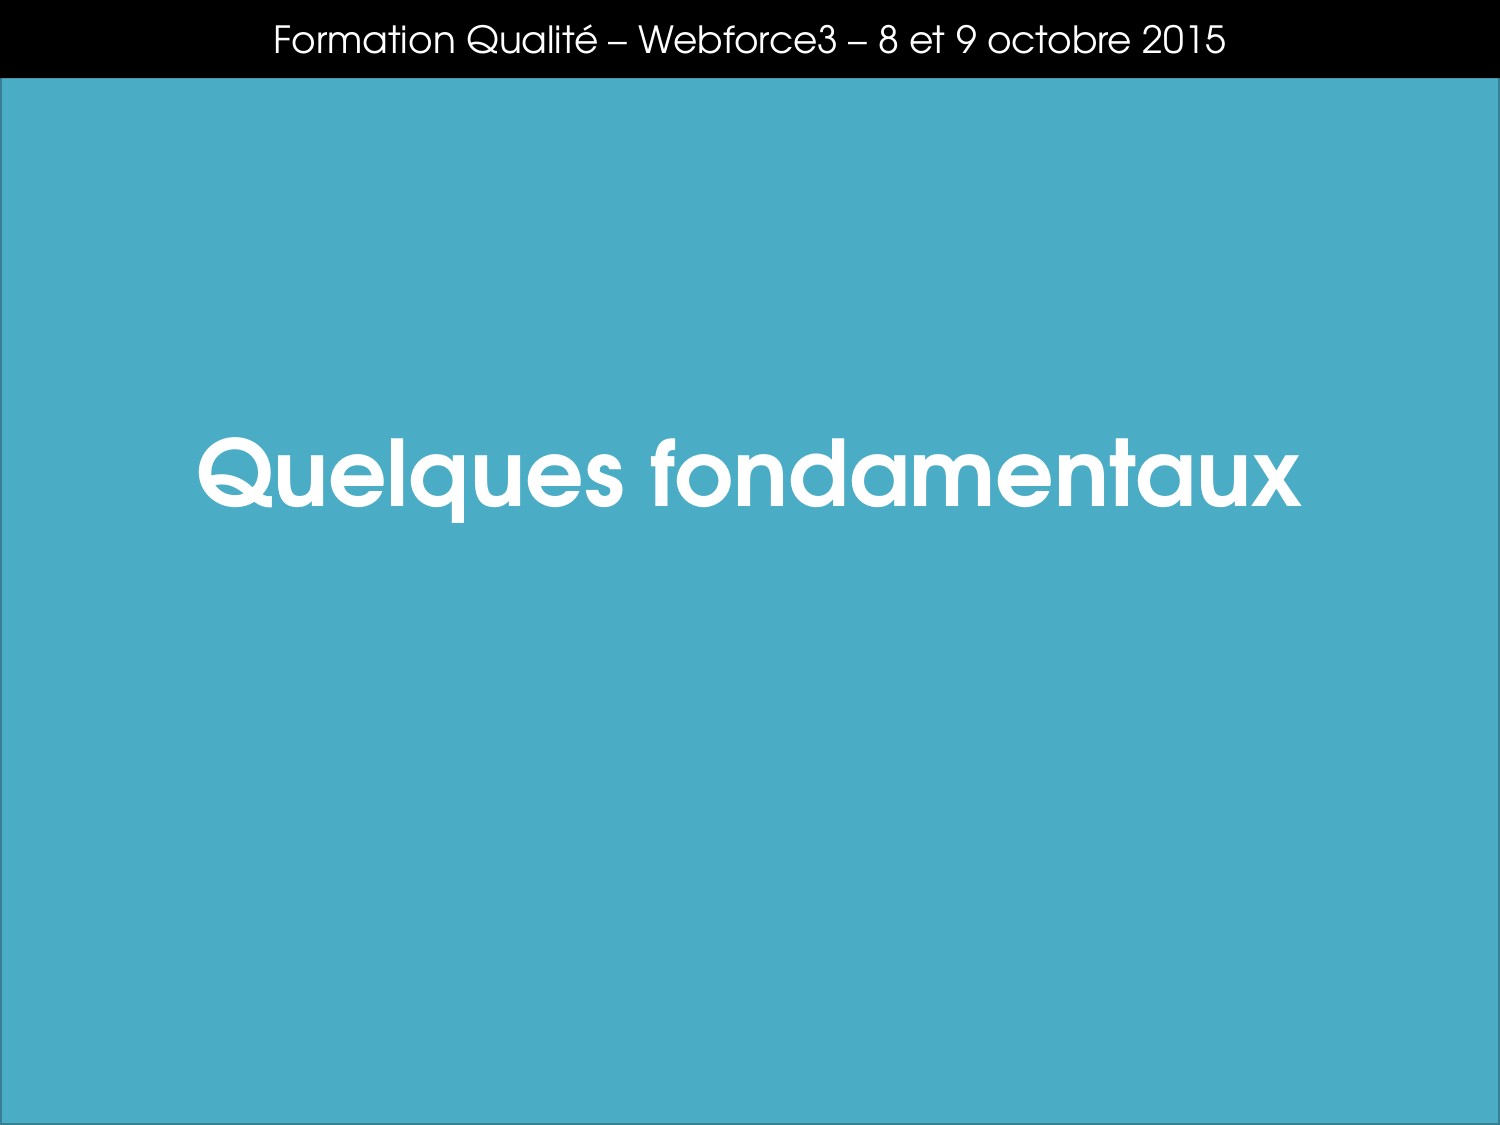

Formation Qualité – Webforce3 – 8 et 9 octobre 2015
# Quelques fondamentaux